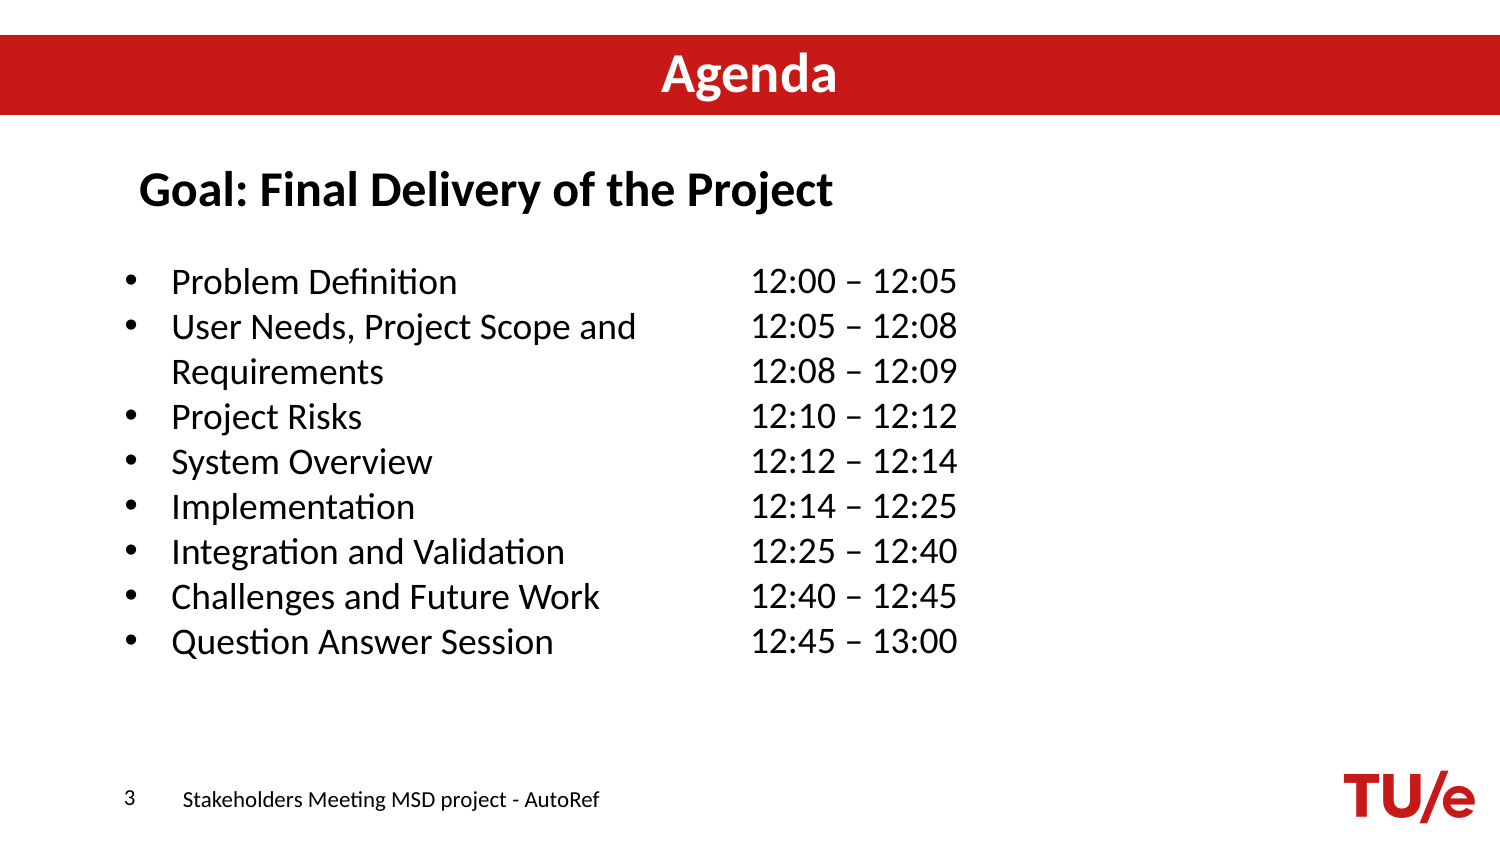

# Agenda
Goal: Final Delivery of the Project
12:00 – 12:05
12:05 – 12:08
12:08 – 12:09
12:10 – 12:12
12:12 – 12:14
12:14 – 12:25
12:25 – 12:40
12:40 – 12:45
12:45 – 13:00

Problem Definition
User Needs, Project Scope and Requirements
Project Risks
System Overview
Implementation
Integration and Validation
Challenges and Future Work
Question Answer Session

3
Stakeholders Meeting MSD project - AutoRef